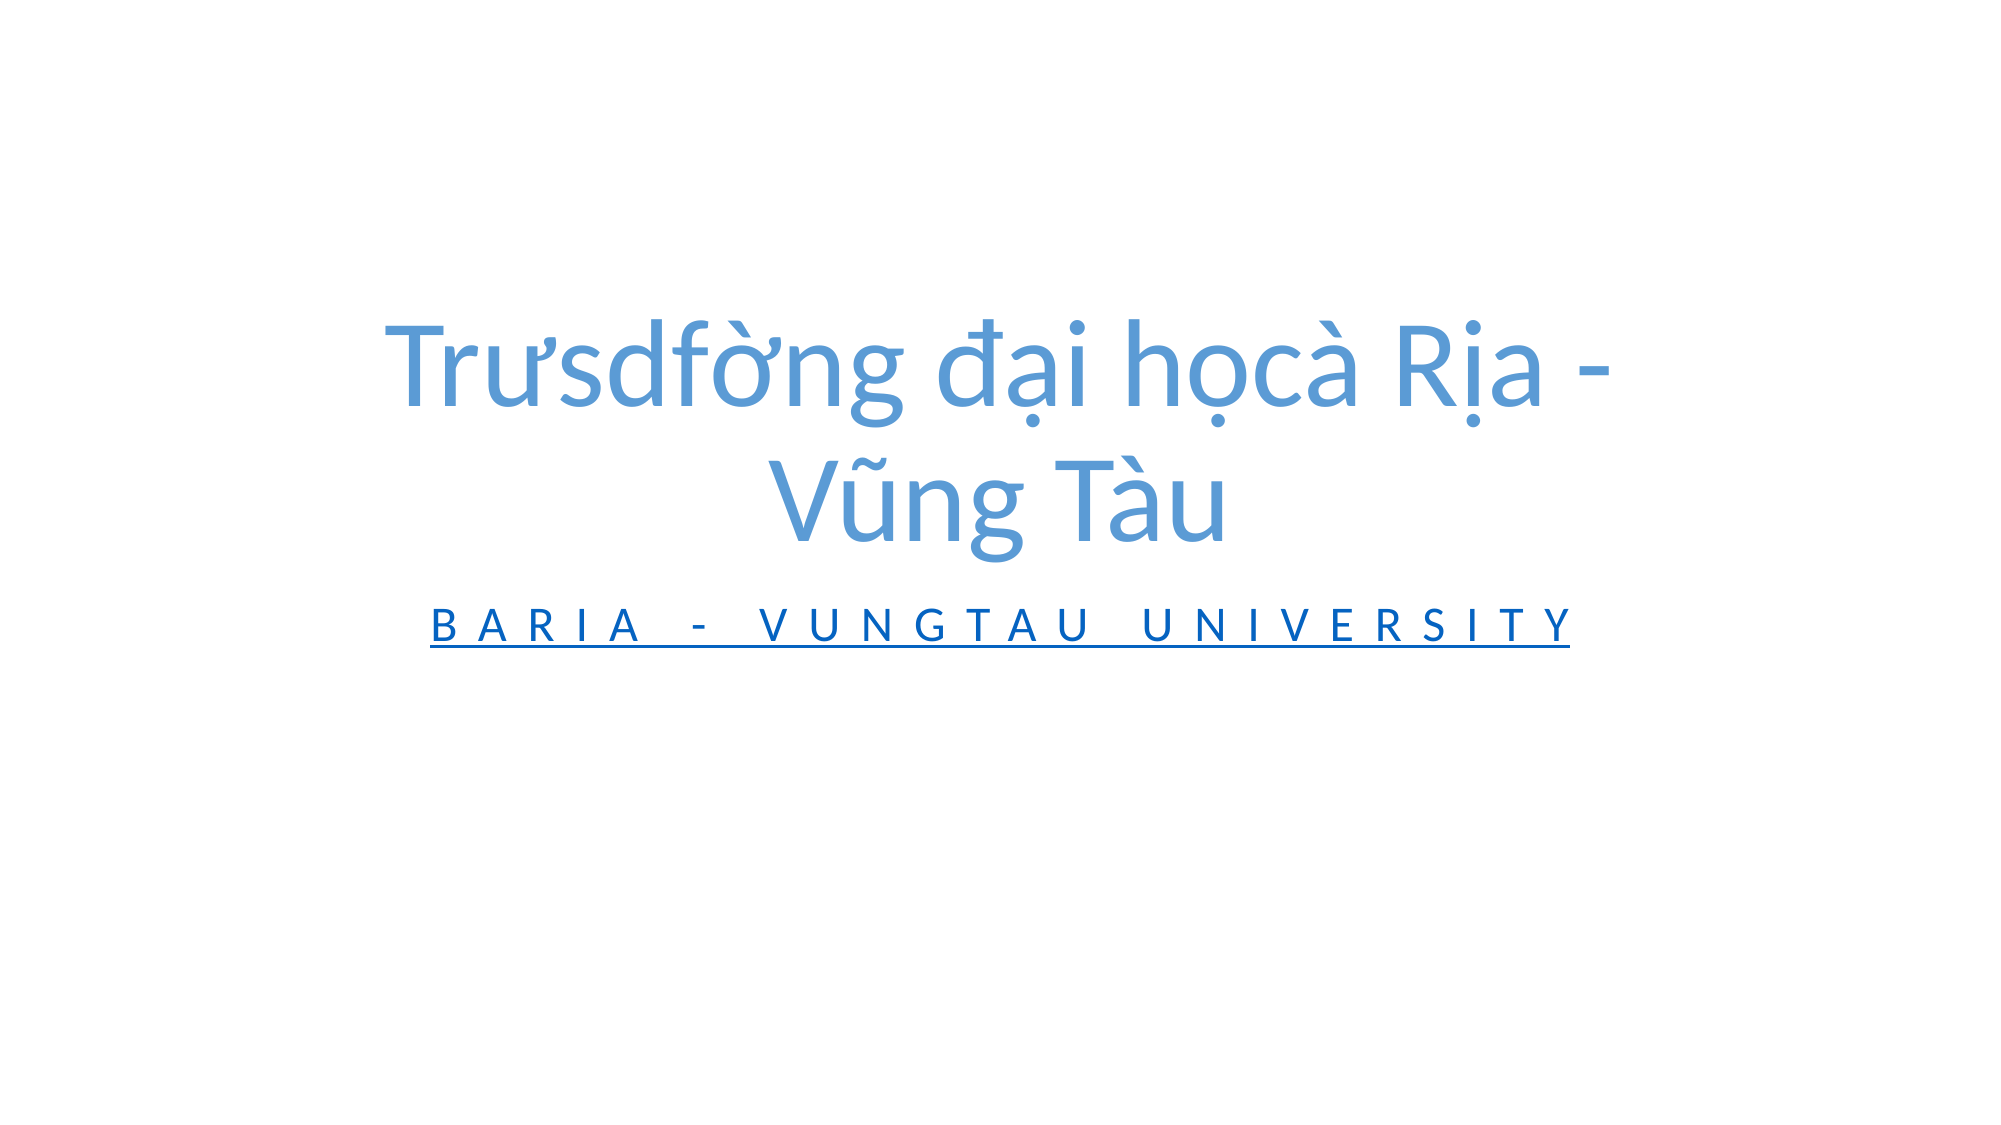

# Trưsdfờng đại họcà Rịa - Vũng Tàu
Baria - Vungtau University